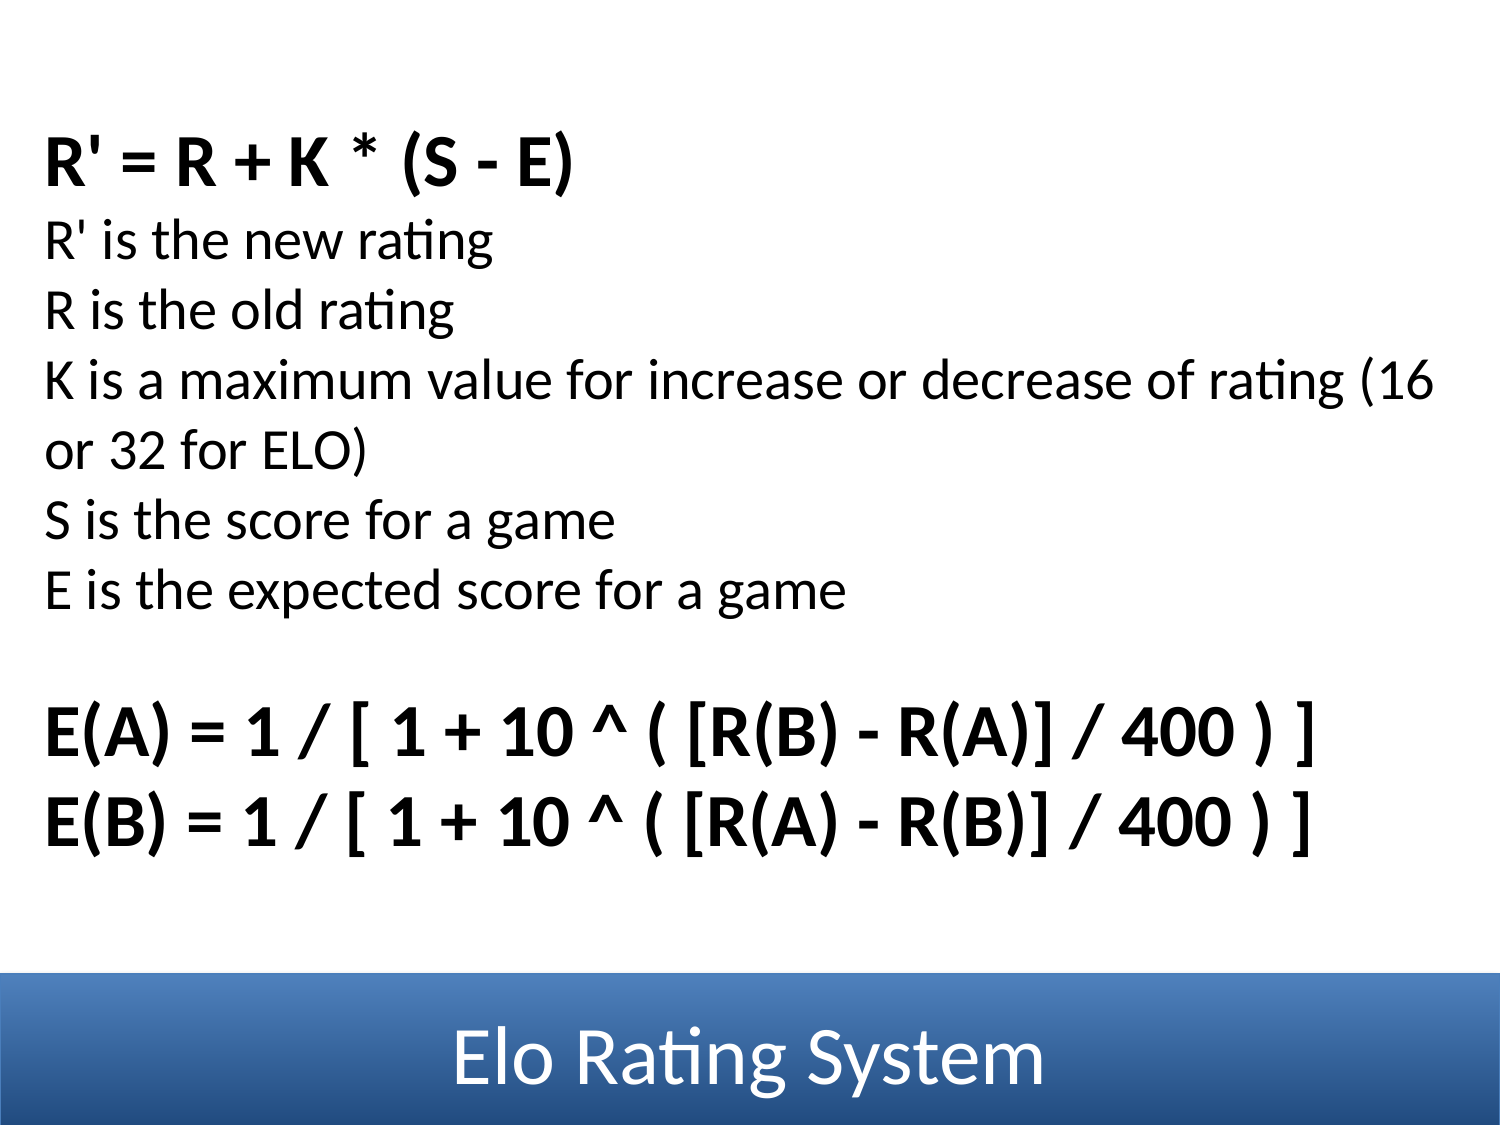

R' = R + K * (S - E)
R' is the new rating
R is the old rating
K is a maximum value for increase or decrease of rating (16 or 32 for ELO)
S is the score for a game
E is the expected score for a game

E(A) = 1 / [ 1 + 10 ^ ( [R(B) - R(A)] / 400 ) ]
E(B) = 1 / [ 1 + 10 ^ ( [R(A) - R(B)] / 400 ) ]

Elo Rating System